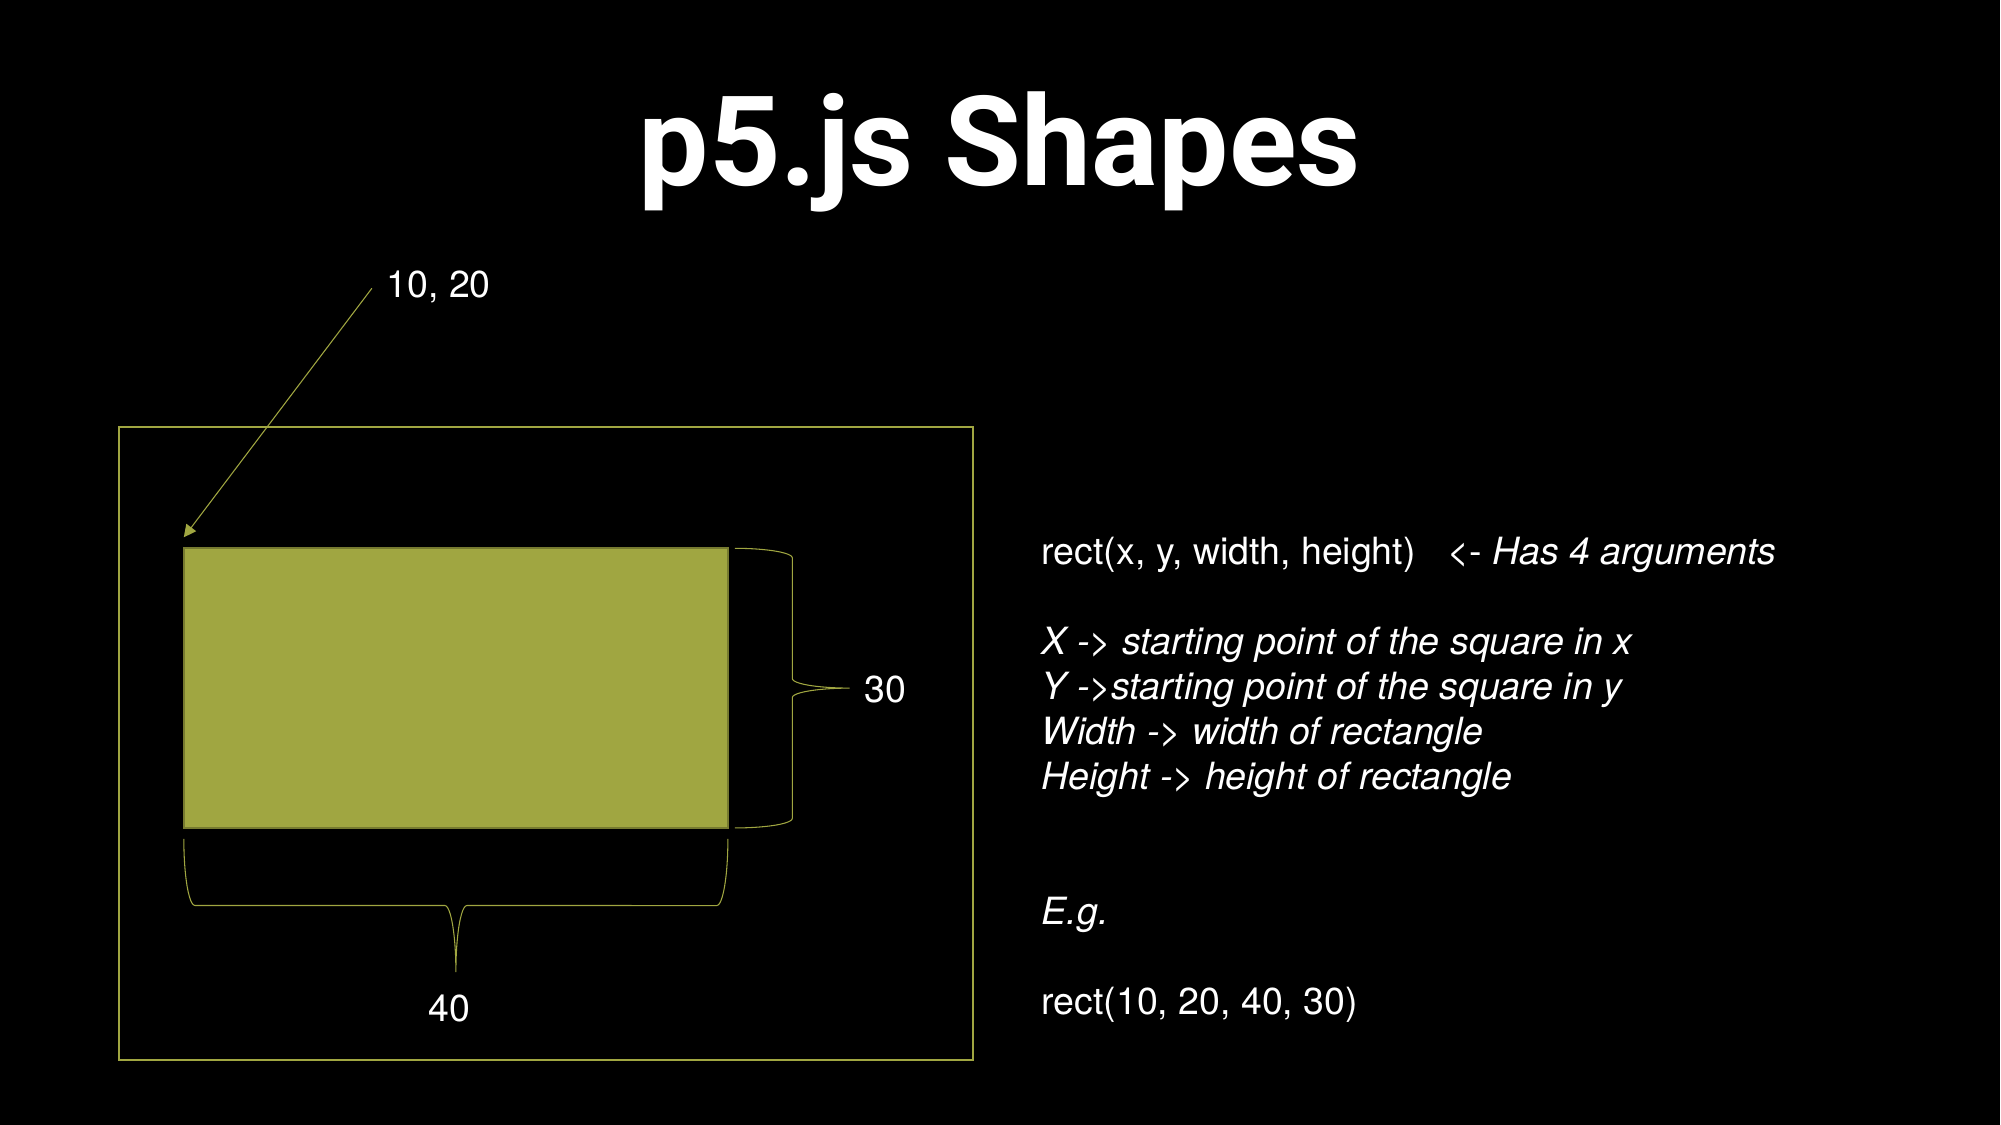

p5.js Shapes
10, 20

rect(x, y, width, height)   <- Has 4 arguments

X -> starting point of the square in x
Y ->starting point of the square in y
Width -> width of rectangle
Height -> height of rectangle

E.g.

rect(10, 20, 40, 30)

30
40